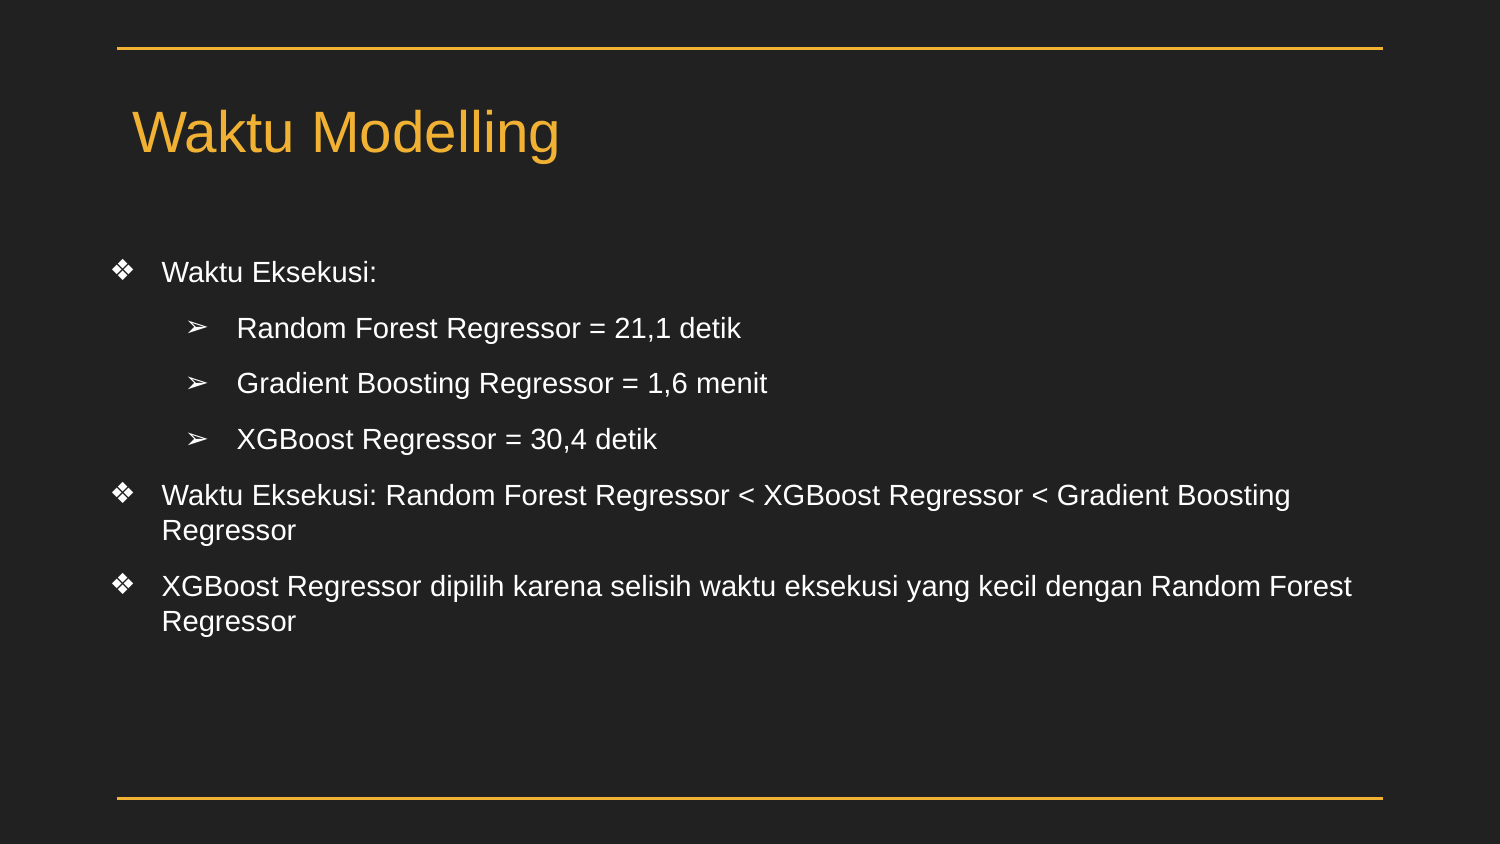

# Waktu Modelling
Waktu Eksekusi:
Random Forest Regressor = 21,1 detik
Gradient Boosting Regressor = 1,6 menit
XGBoost Regressor = 30,4 detik
Waktu Eksekusi: Random Forest Regressor < XGBoost Regressor < Gradient Boosting Regressor
XGBoost Regressor dipilih karena selisih waktu eksekusi yang kecil dengan Random Forest Regressor